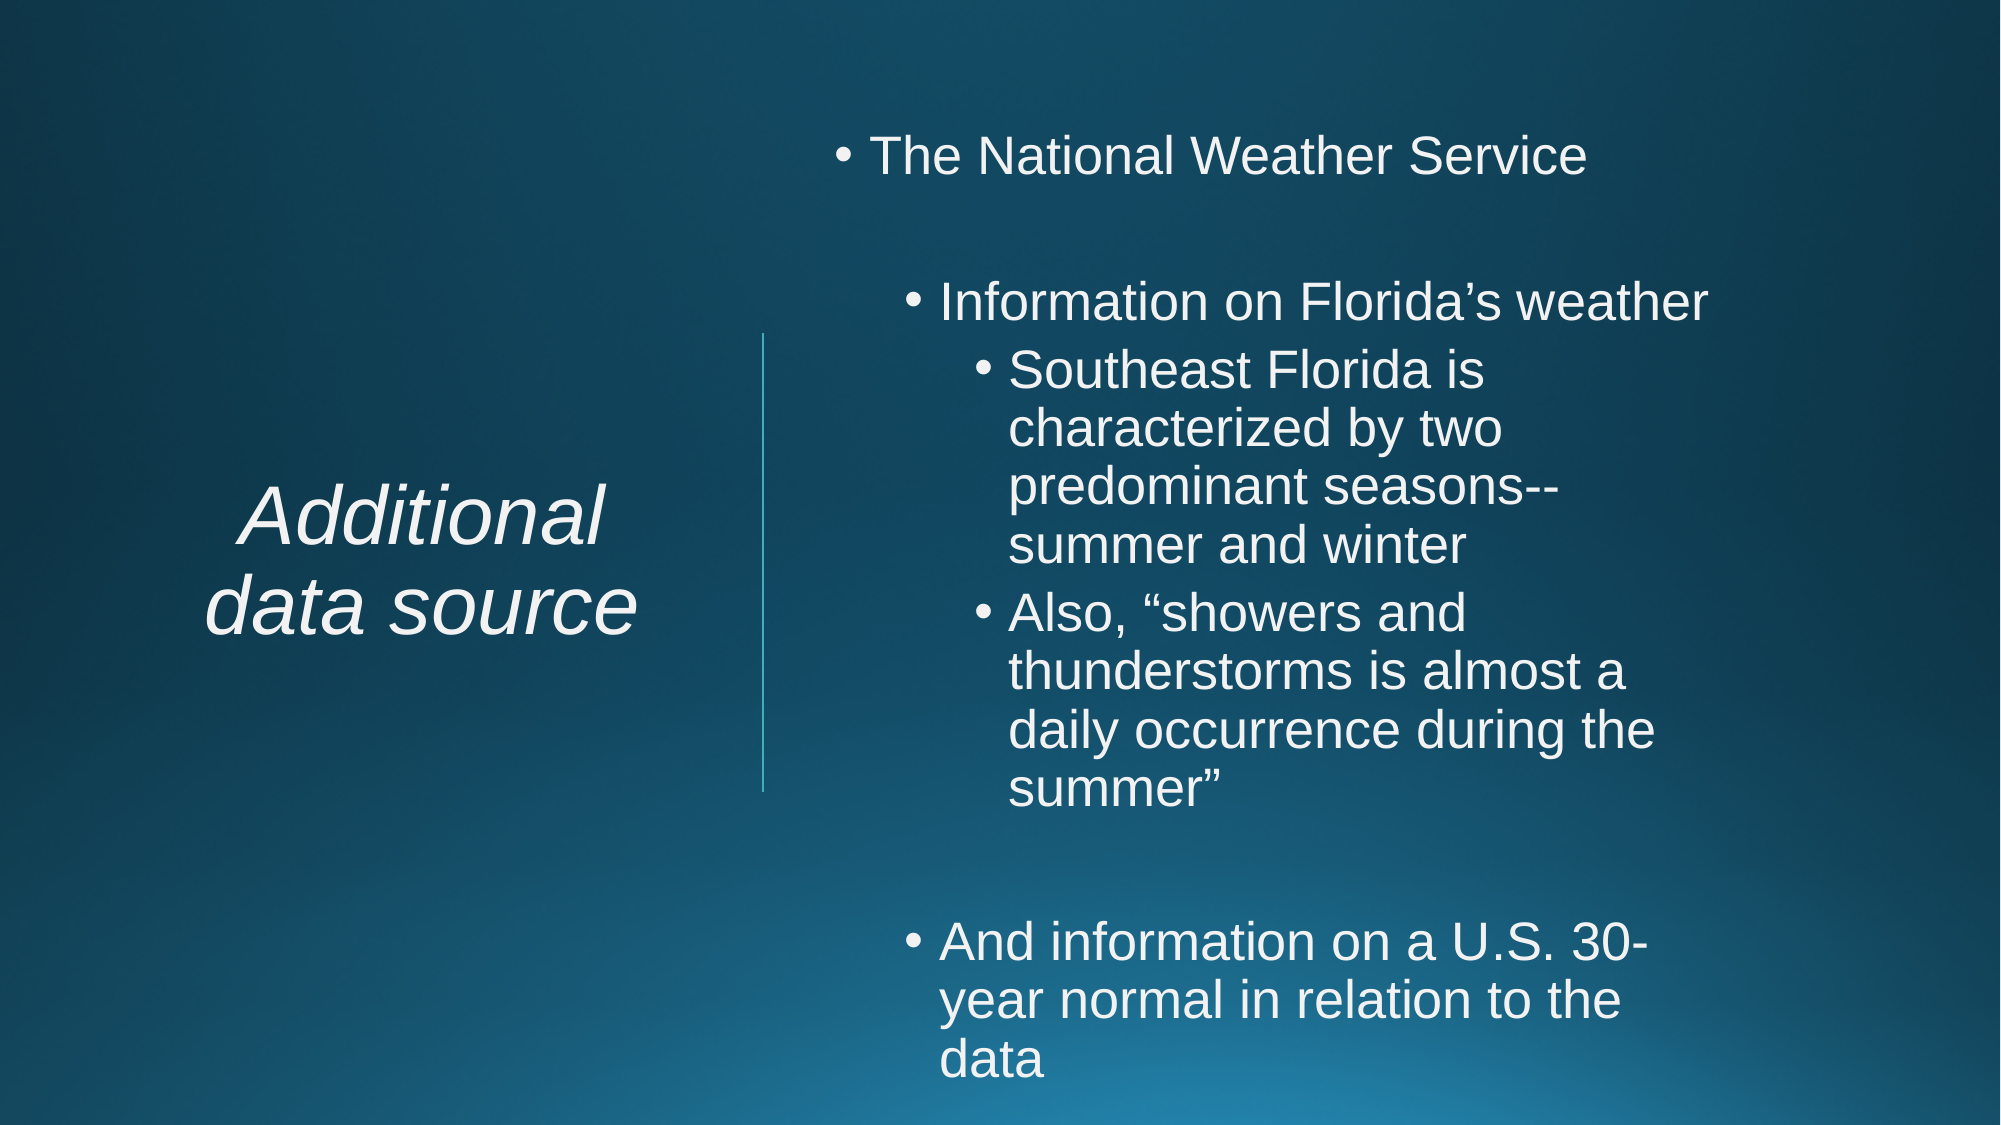

The National Weather Service

Information on Florida’s weather
Southeast Florida is characterized by two predominant seasons-- summer and winter
Also, “showers and thunderstorms is almost a daily occurrence during the summer”

And information on a U.S. 30-year normal in relation to the data

# Additional data source